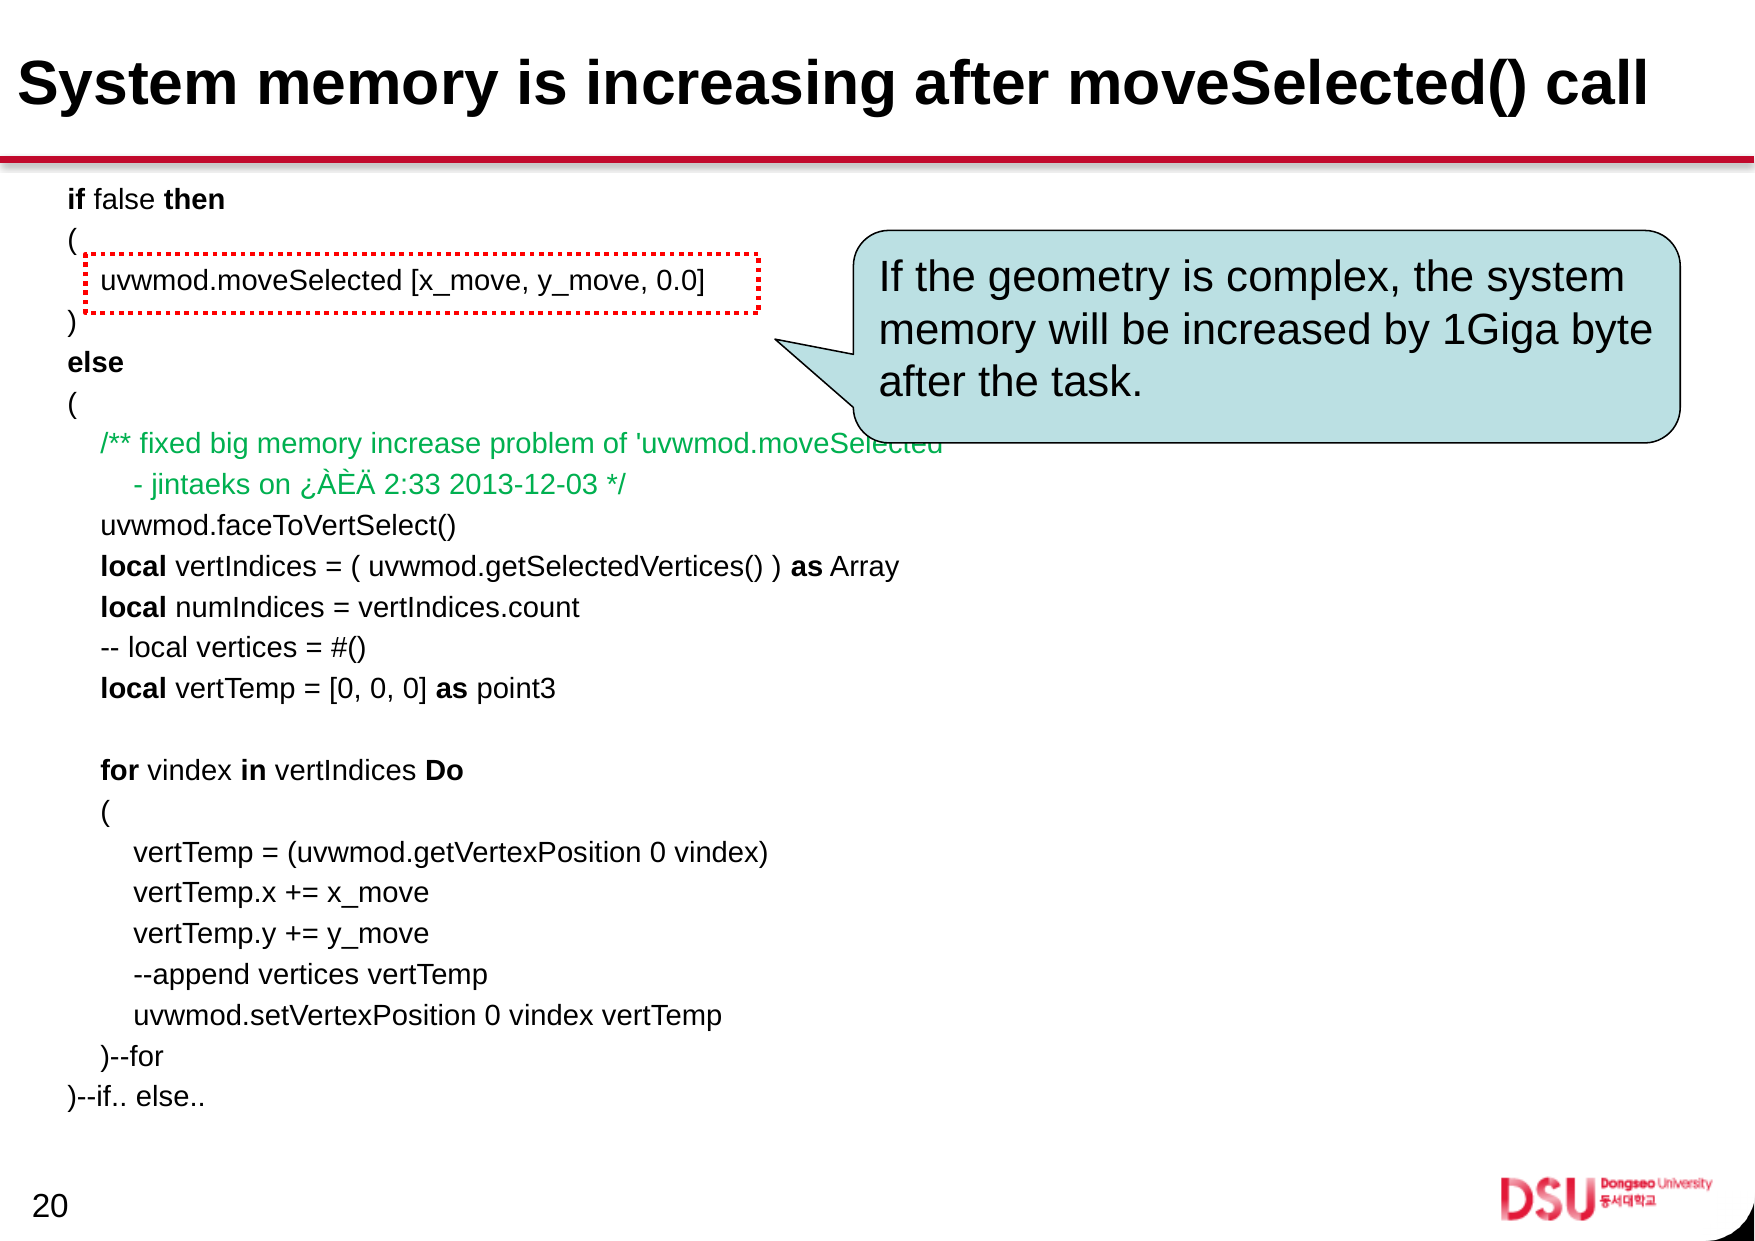

# System memory is increasing after moveSelected() call
if false then
(
    uvwmod.moveSelected [x_move, y_move, 0.0]
)
else
(
    /** fixed big memory increase problem of 'uvwmod.moveSelected'
        - jintaeks on ¿ÀÈÄ 2:33 2013-12-03 */
    uvwmod.faceToVertSelect()
    local vertIndices = ( uvwmod.getSelectedVertices() ) as Array
    local numIndices = vertIndices.count
    -- local vertices = #()
    local vertTemp = [0, 0, 0] as point3

    for vindex in vertIndices Do
    (
        vertTemp = (uvwmod.getVertexPosition 0 vindex)
        vertTemp.x += x_move
        vertTemp.y += y_move
        --append vertices vertTemp
        uvwmod.setVertexPosition 0 vindex vertTemp
    )--for
)--if.. else..

If the geometry is complex, the system memory will be increased by 1Giga byte after the task.

20